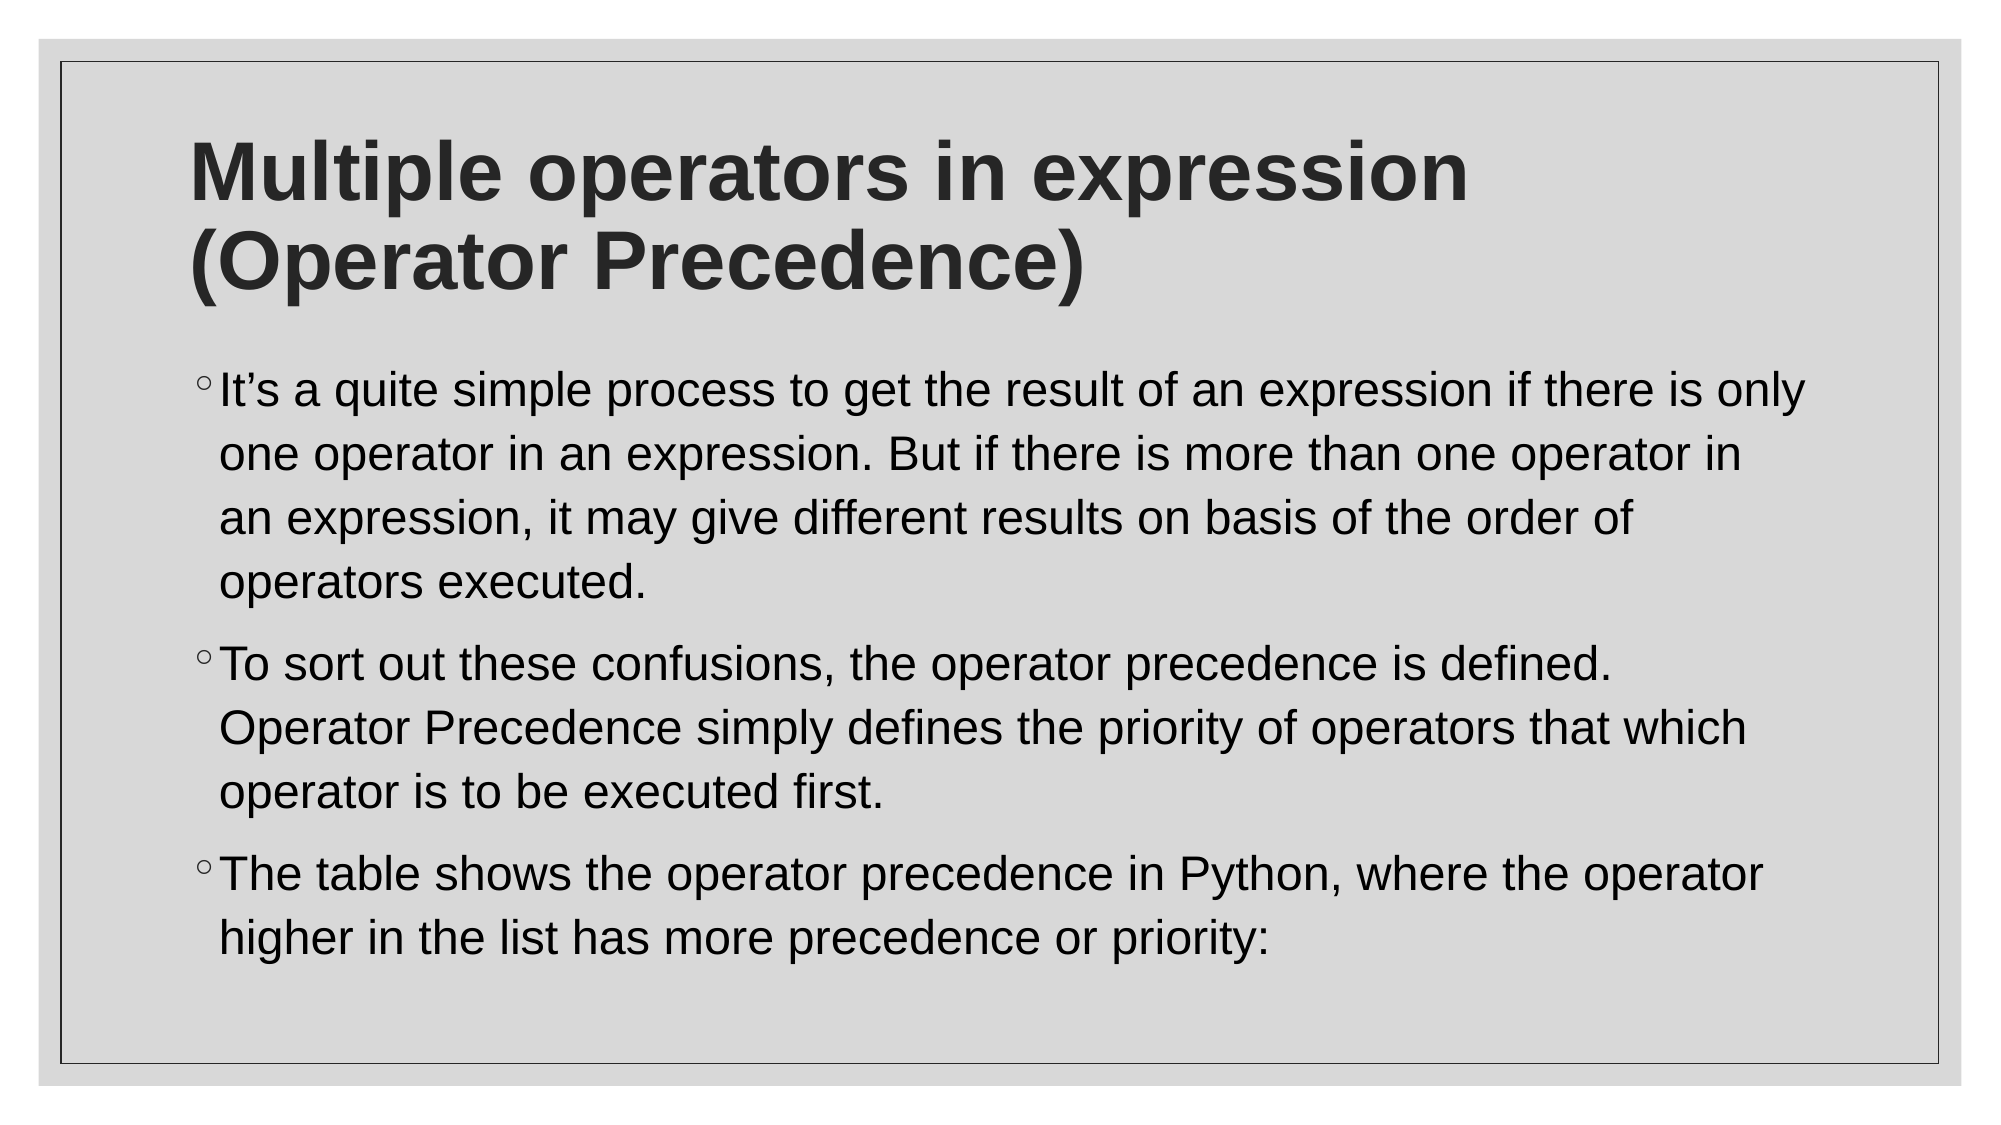

# Multiple operators in expression (Operator Precedence)
It’s a quite simple process to get the result of an expression if there is only one operator in an expression. But if there is more than one operator in an expression, it may give different results on basis of the order of operators executed.
To sort out these confusions, the operator precedence is defined. Operator Precedence simply defines the priority of operators that which operator is to be executed first.
The table shows the operator precedence in Python, where the operator higher in the list has more precedence or priority: